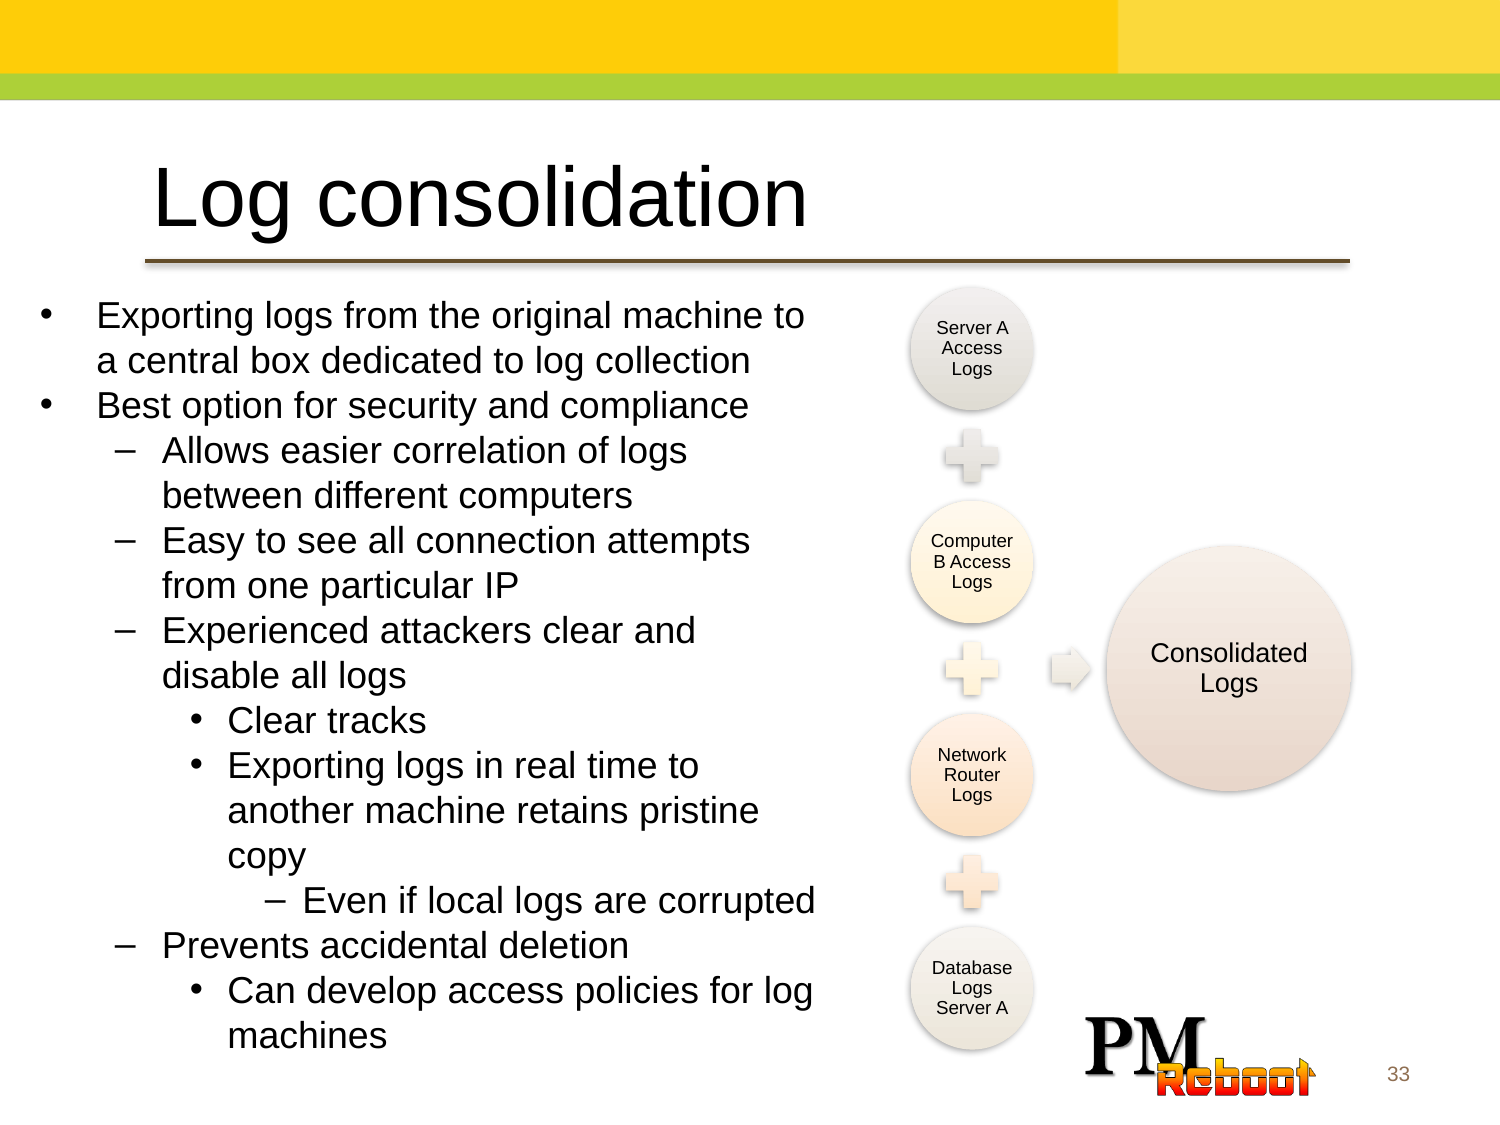

Log consolidation
Exporting logs from the original machine to a central box dedicated to log collection
Best option for security and compliance
Allows easier correlation of logs between different computers
Easy to see all connection attempts from one particular IP
Experienced attackers clear and disable all logs
Clear tracks
Exporting logs in real time to another machine retains pristine copy
Even if local logs are corrupted
Prevents accidental deletion
Can develop access policies for log machines
Server A Access Logs

Computer B Access Logs

Network Router Logs

Database Logs Server A

Consolidated Logs
33